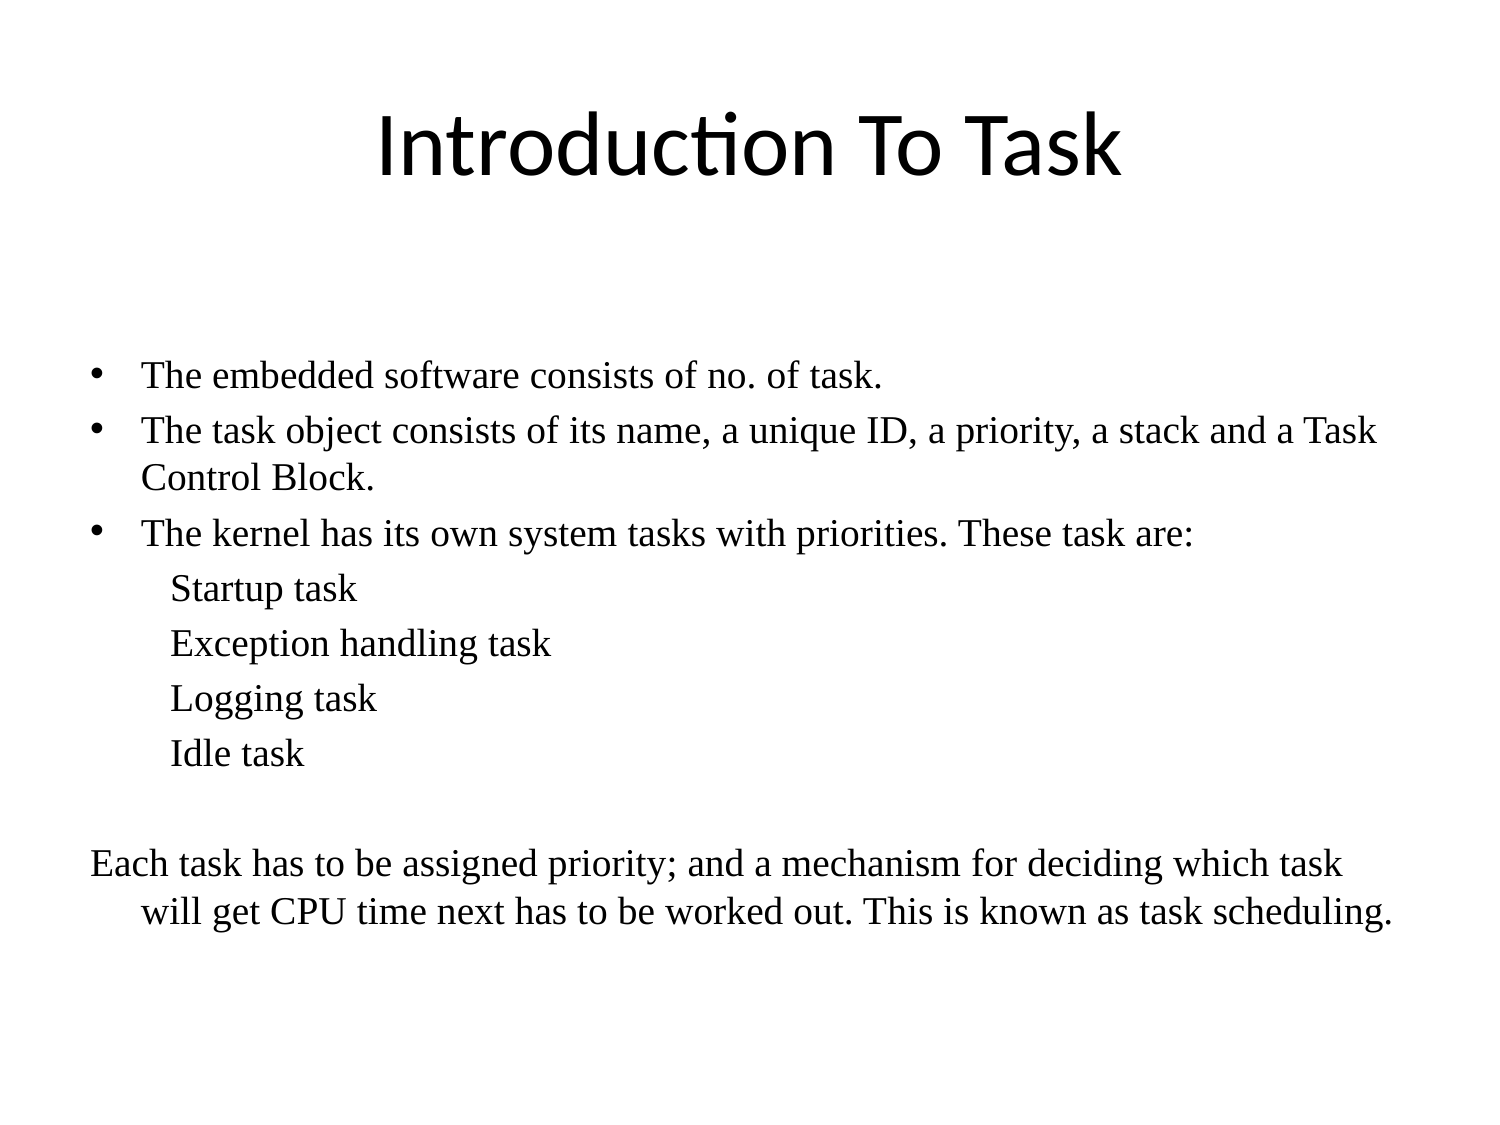

# Introduction To Task

The embedded software consists of no. of task.
The task object consists of its name, a unique ID, a priority, a stack and a Task Control Block.
The kernel has its own system tasks with priorities. These task are:
        Startup task
        Exception handling task
        Logging task
        Idle task

Each task has to be assigned priority; and a mechanism for deciding which task will get CPU time next has to be worked out. This is known as task scheduling.